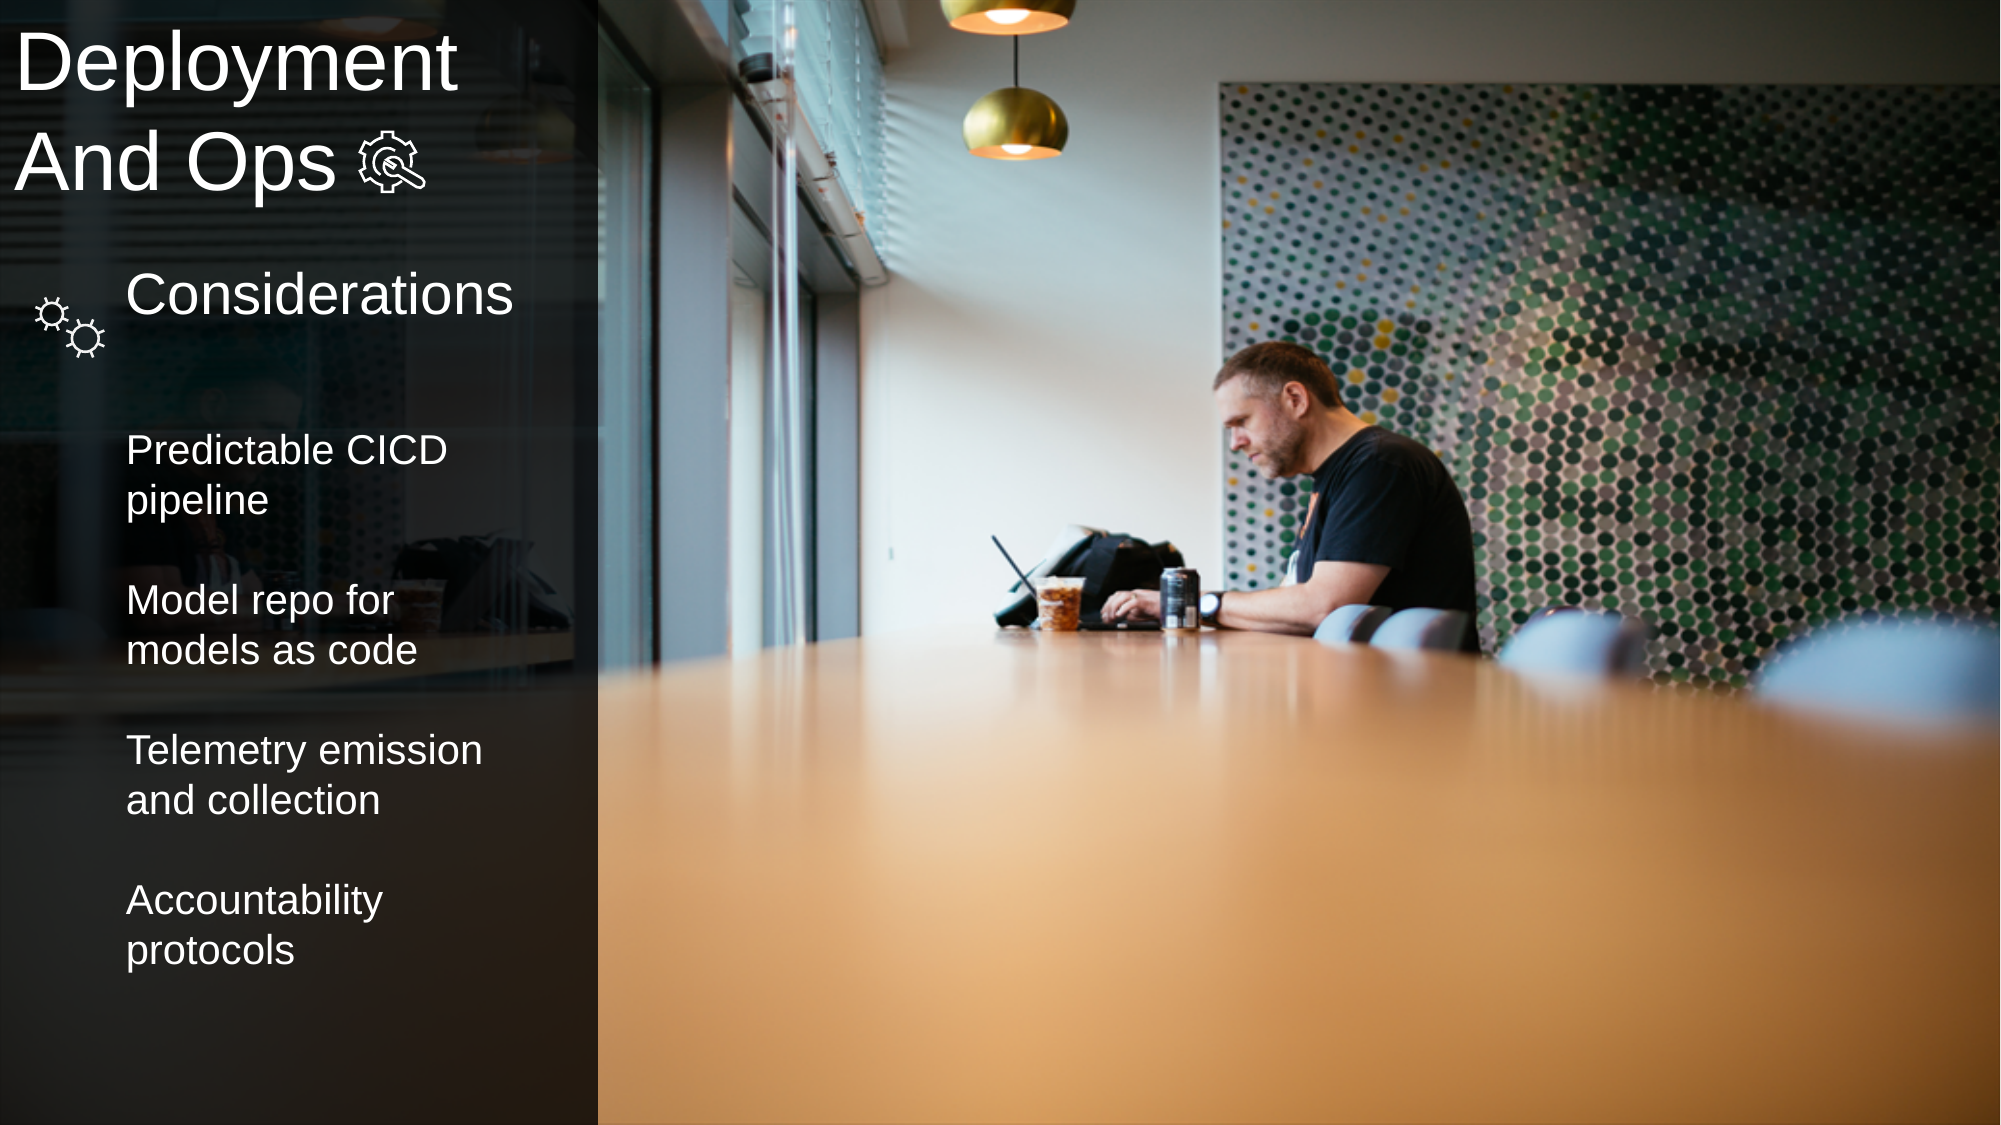

Deployment
And Ops

Considerations

Predictable CICD pipeline

Model repo for models as code

Telemetry emission and collection

Accountability protocols